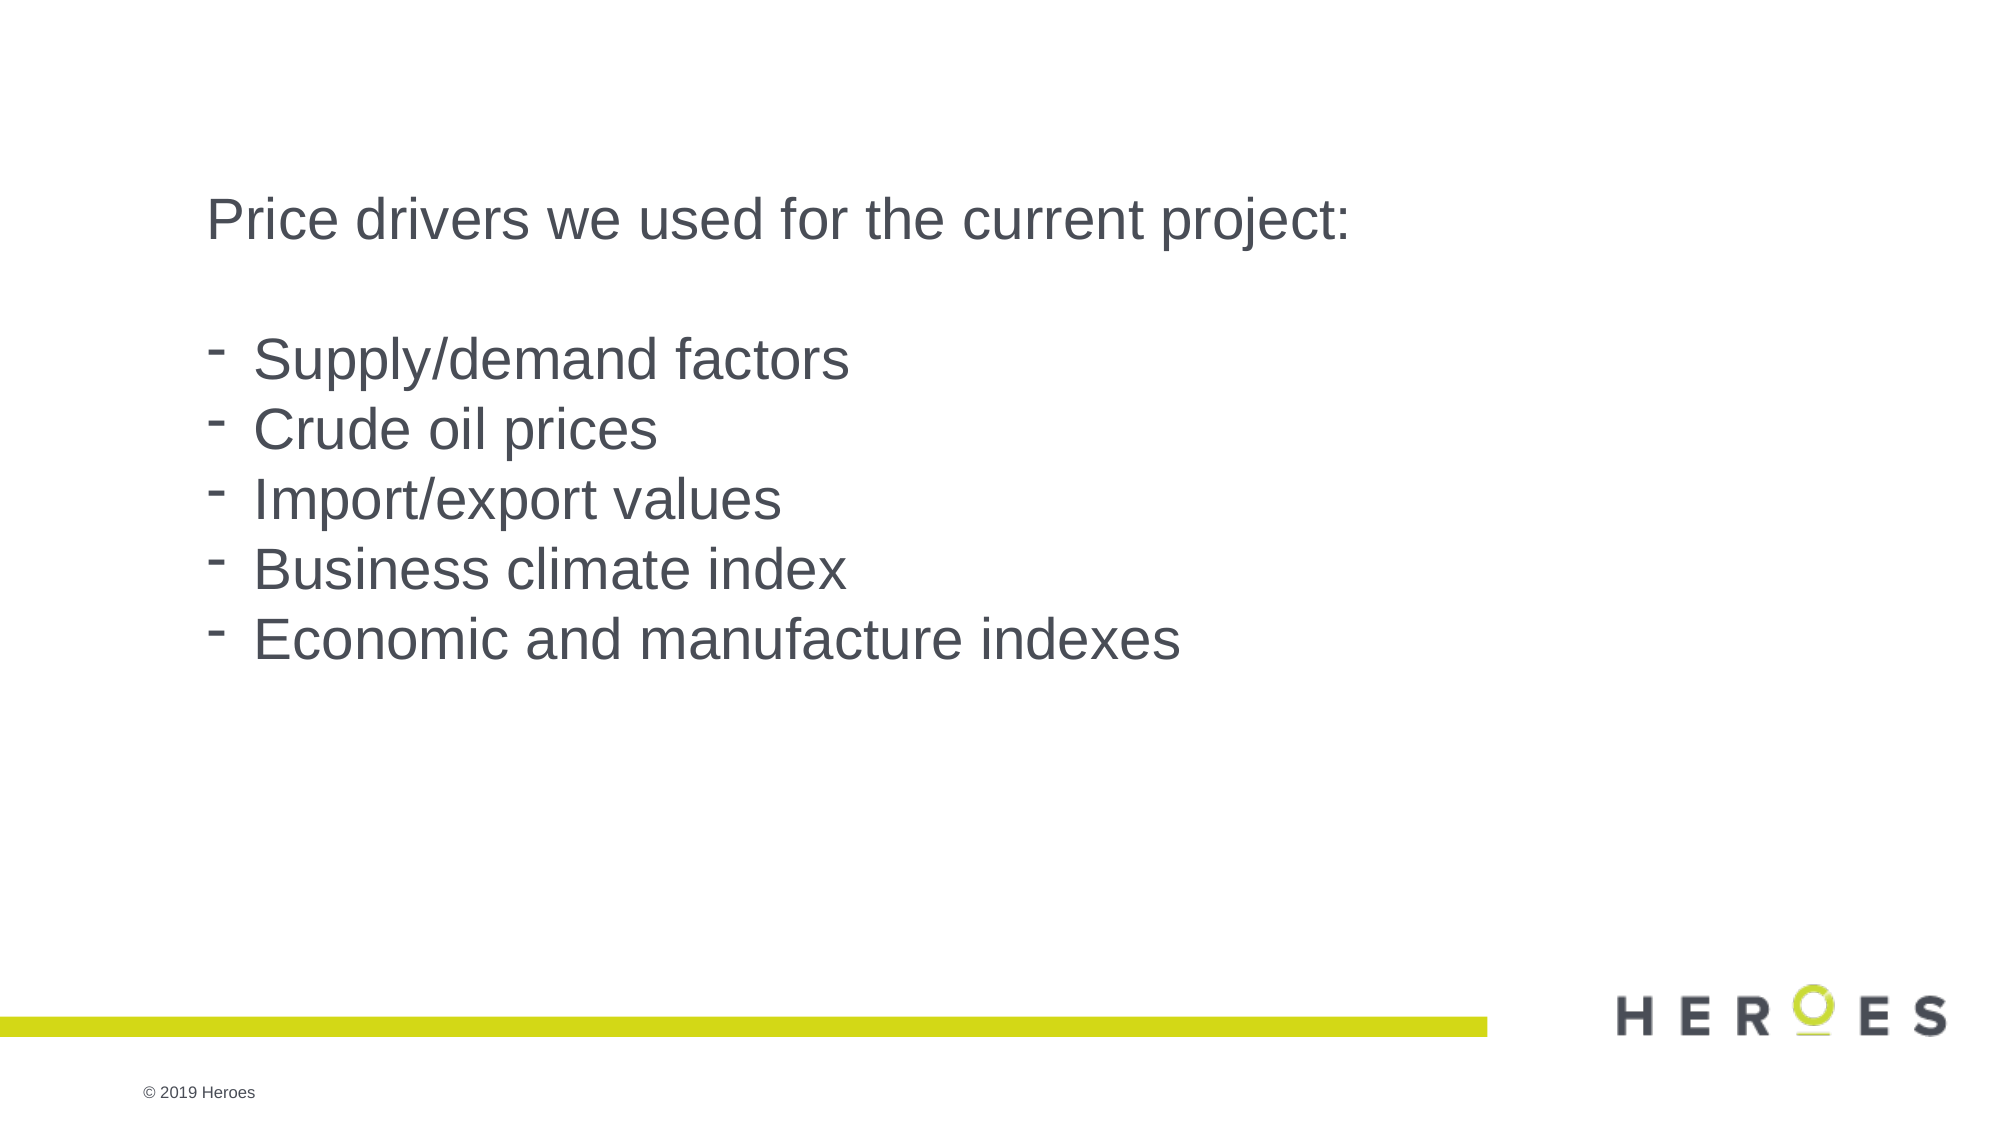

Price drivers we used for the current project:

Supply/demand factors
Crude oil prices
Import/export values
Business climate index
Economic and manufacture indexes